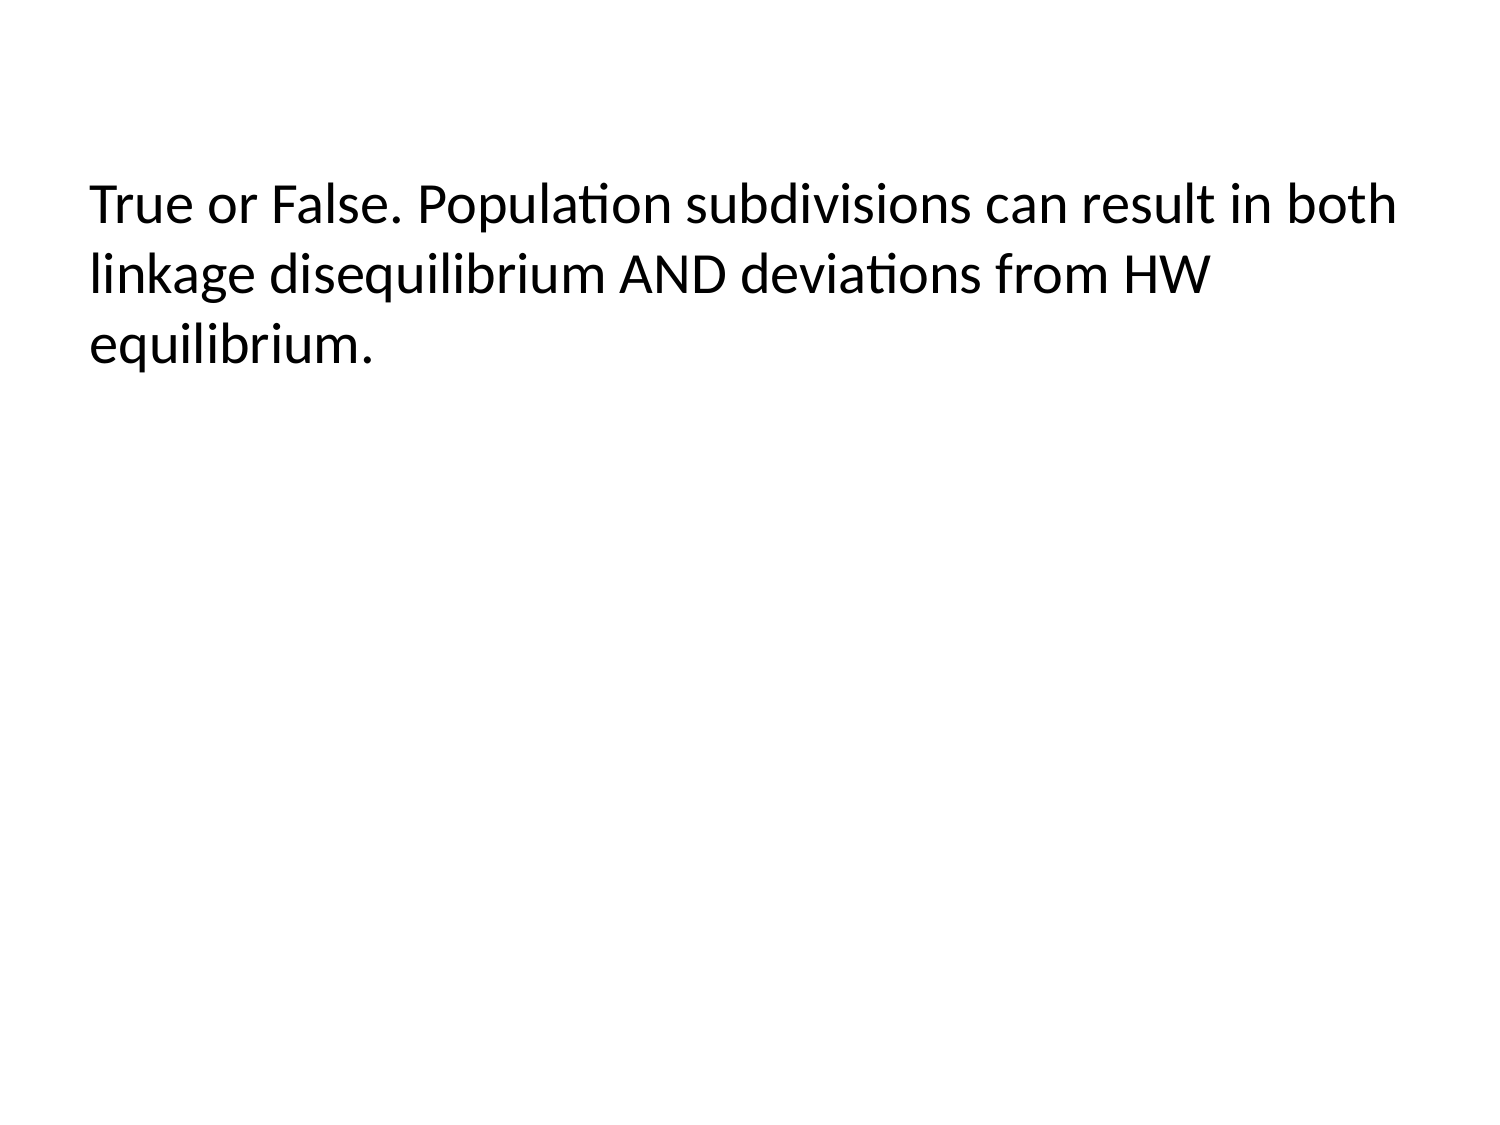

True or False. Population subdivisions can result in both linkage disequilibrium AND deviations from HW equilibrium.